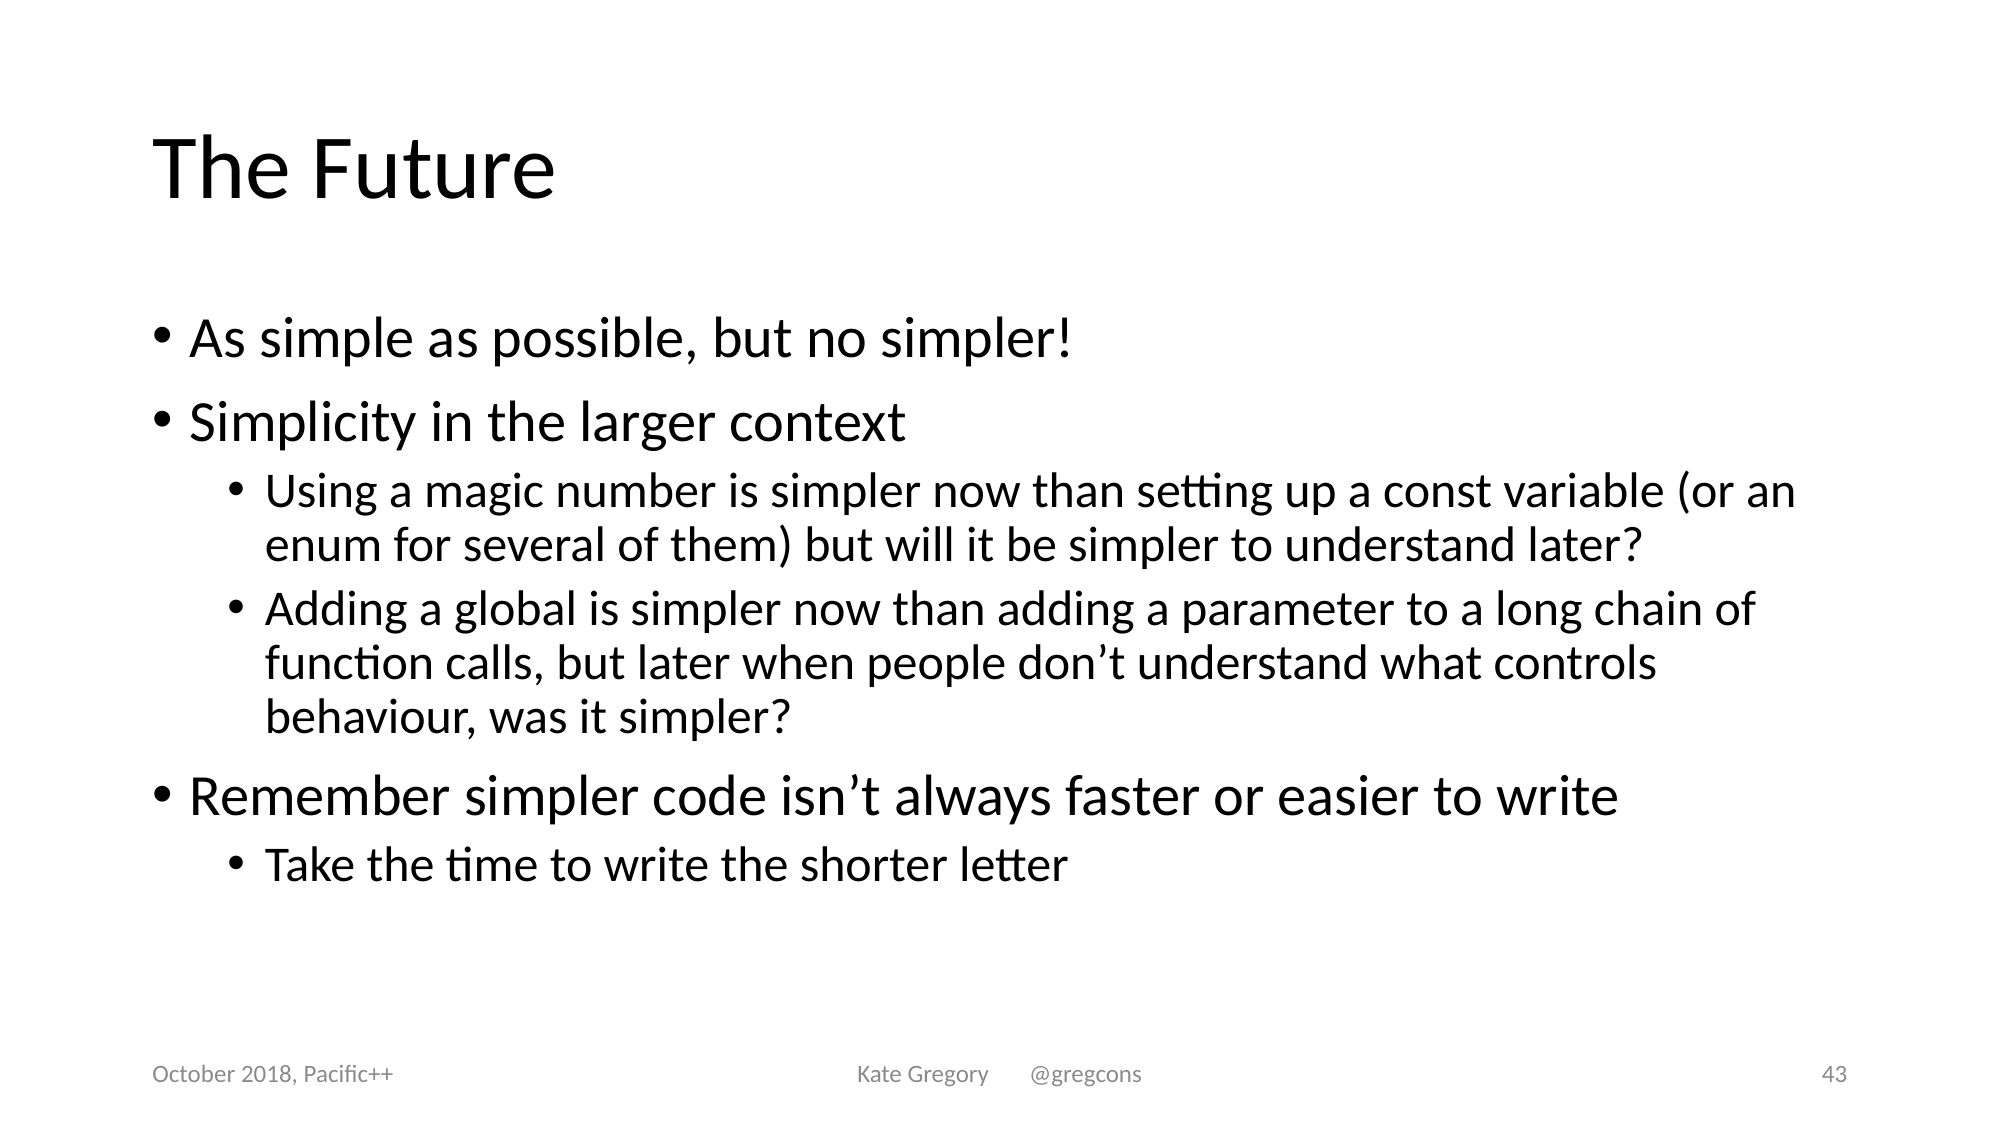

# The Future
As simple as possible, but no simpler!
Simplicity in the larger context
Using a magic number is simpler now than setting up a const variable (or an enum for several of them) but will it be simpler to understand later?
Adding a global is simpler now than adding a parameter to a long chain of function calls, but later when people don’t understand what controls behaviour, was it simpler?
Remember simpler code isn’t always faster or easier to write
Take the time to write the shorter letter
October 2018, Pacific++
Kate Gregory       @gregcons
43